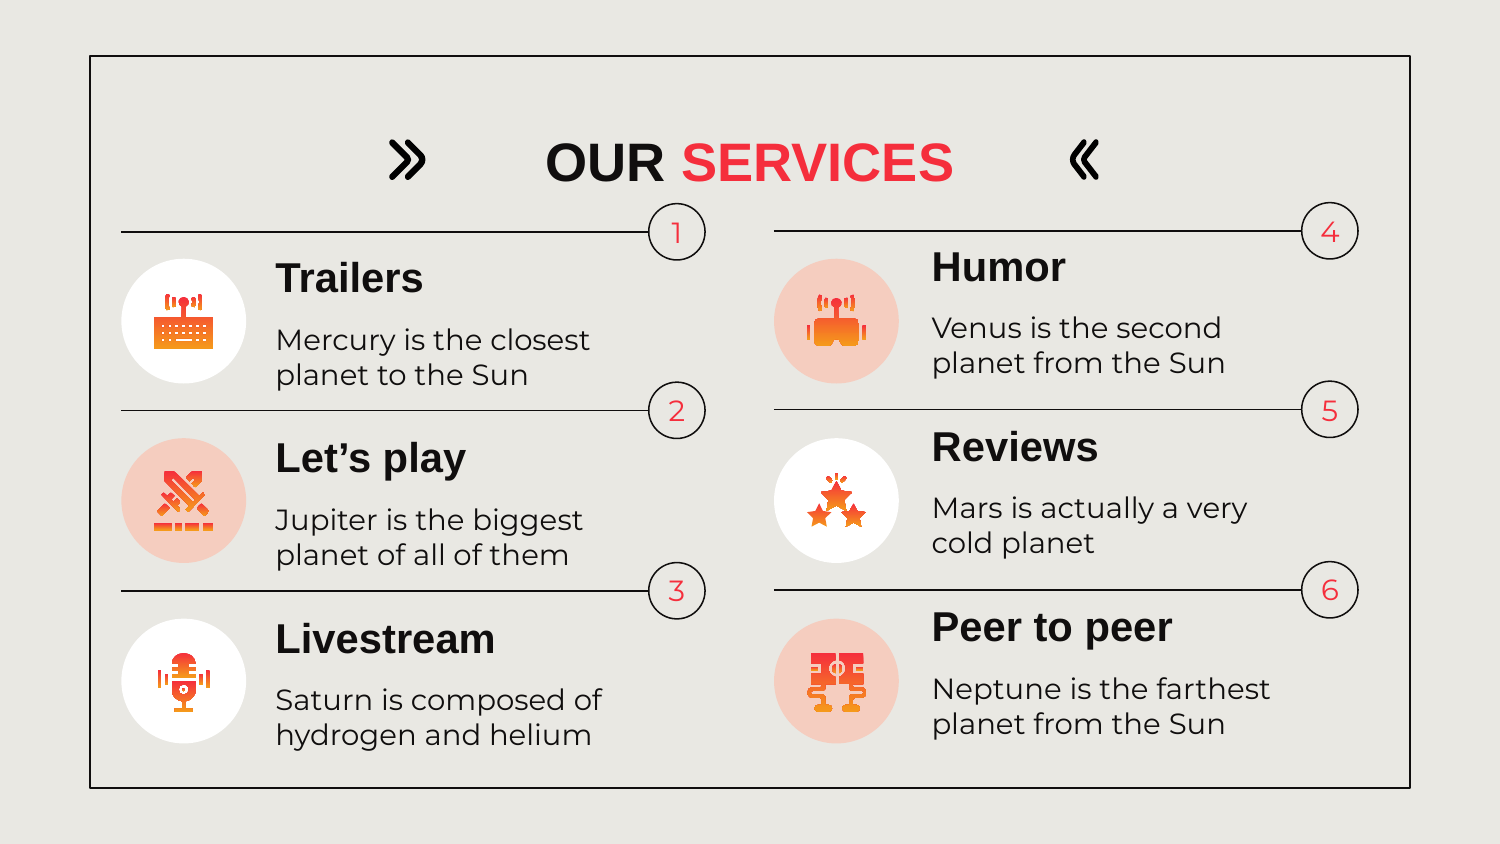

OUR SERVICES

4
1
Humor
# Trailers

Venus is the second planet from the Sun
Mercury is the closest planet to the Sun

5
2
Reviews
Let’s play

Mars is actually a very cold planet
Jupiter is the biggest planet of all of them

6
3
Peer to peer
Livestream

Neptune is the farthest planet from the Sun
Saturn is composed of hydrogen and helium